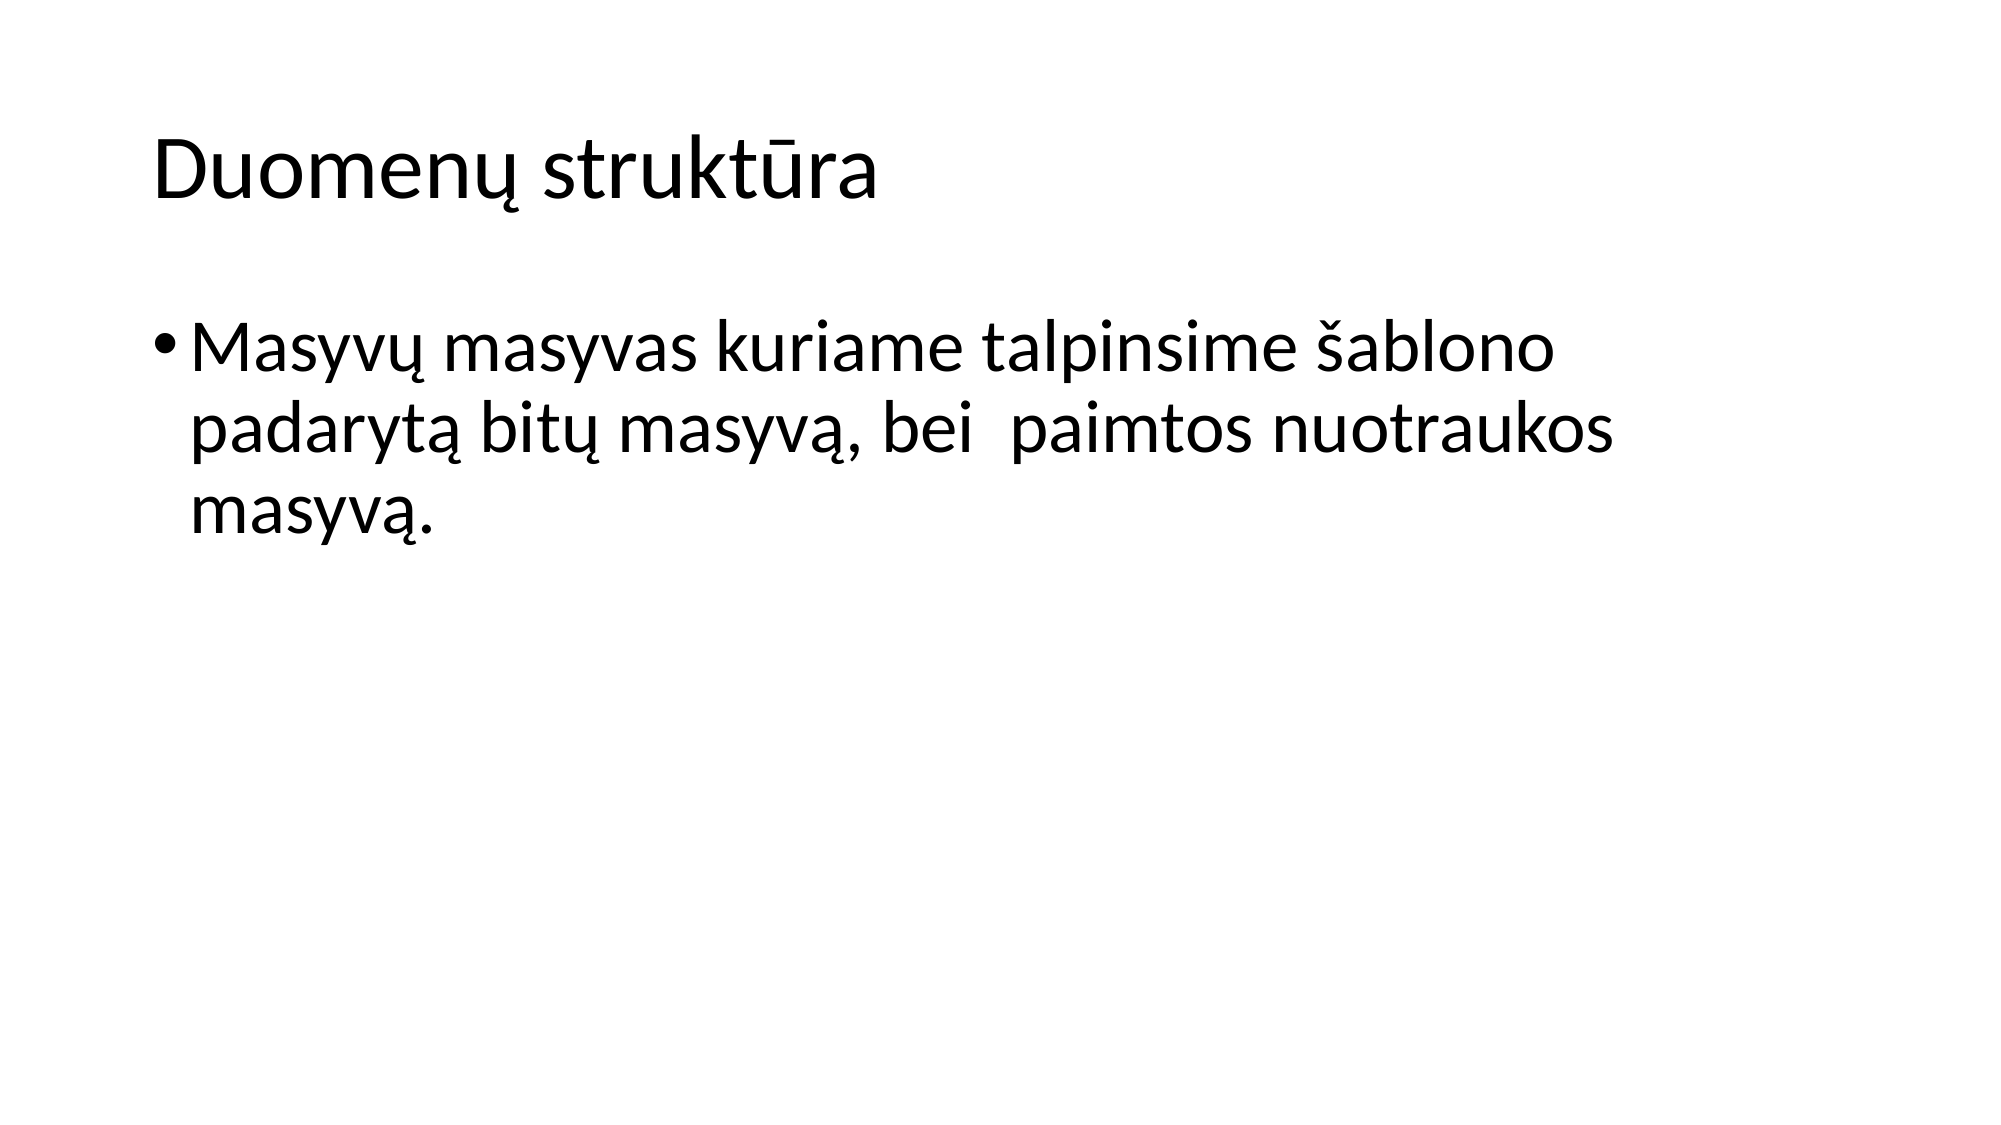

# Duomenų struktūra
Masyvų masyvas kuriame talpinsime šablono padarytą bitų masyvą, bei  paimtos nuotraukos masyvą.